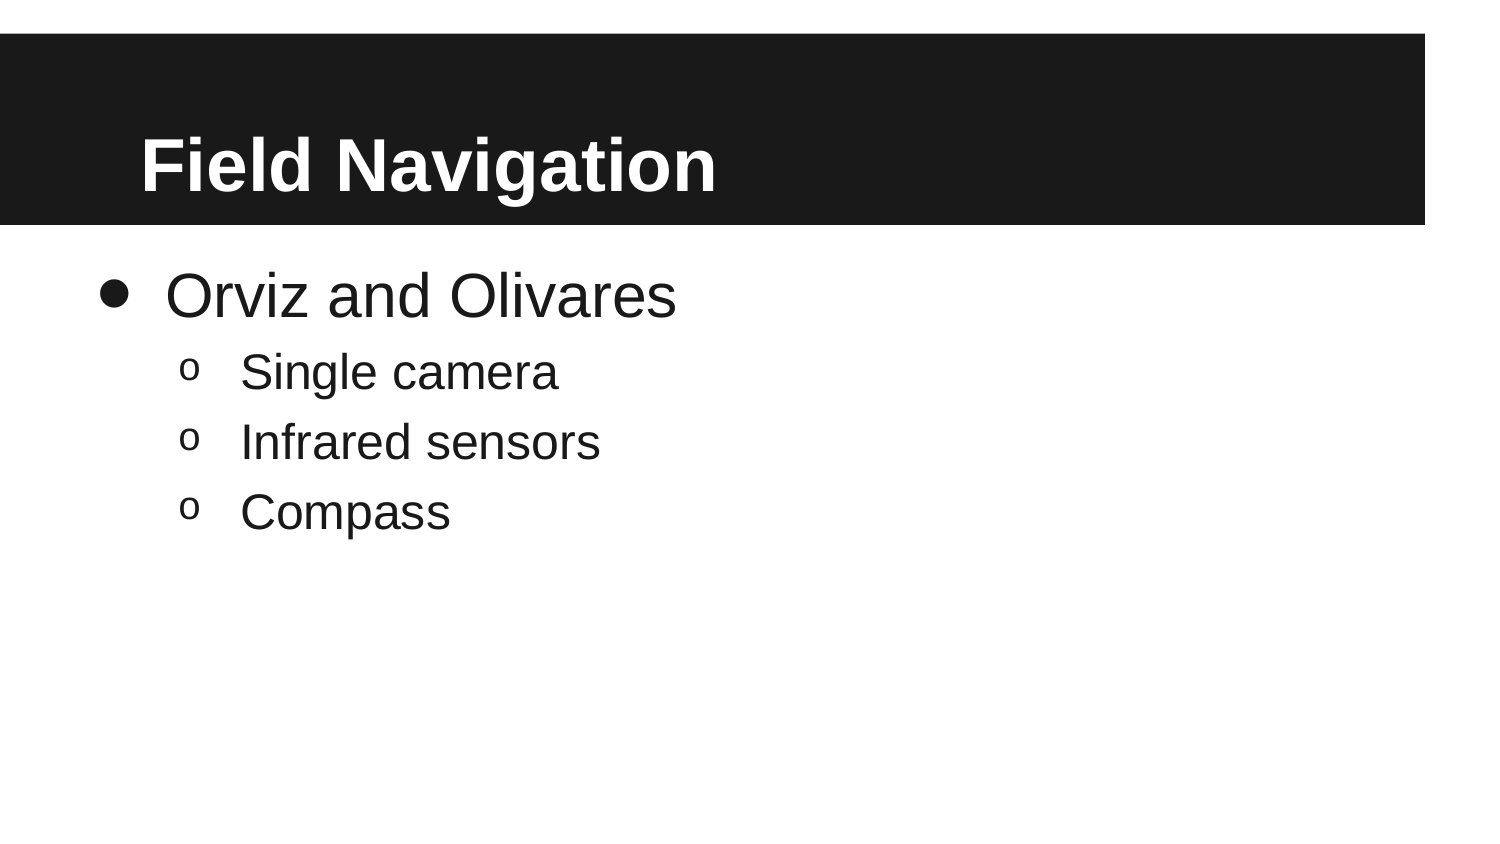

# Field Navigation
Orviz and Olivares
Single camera
Infrared sensors
Compass